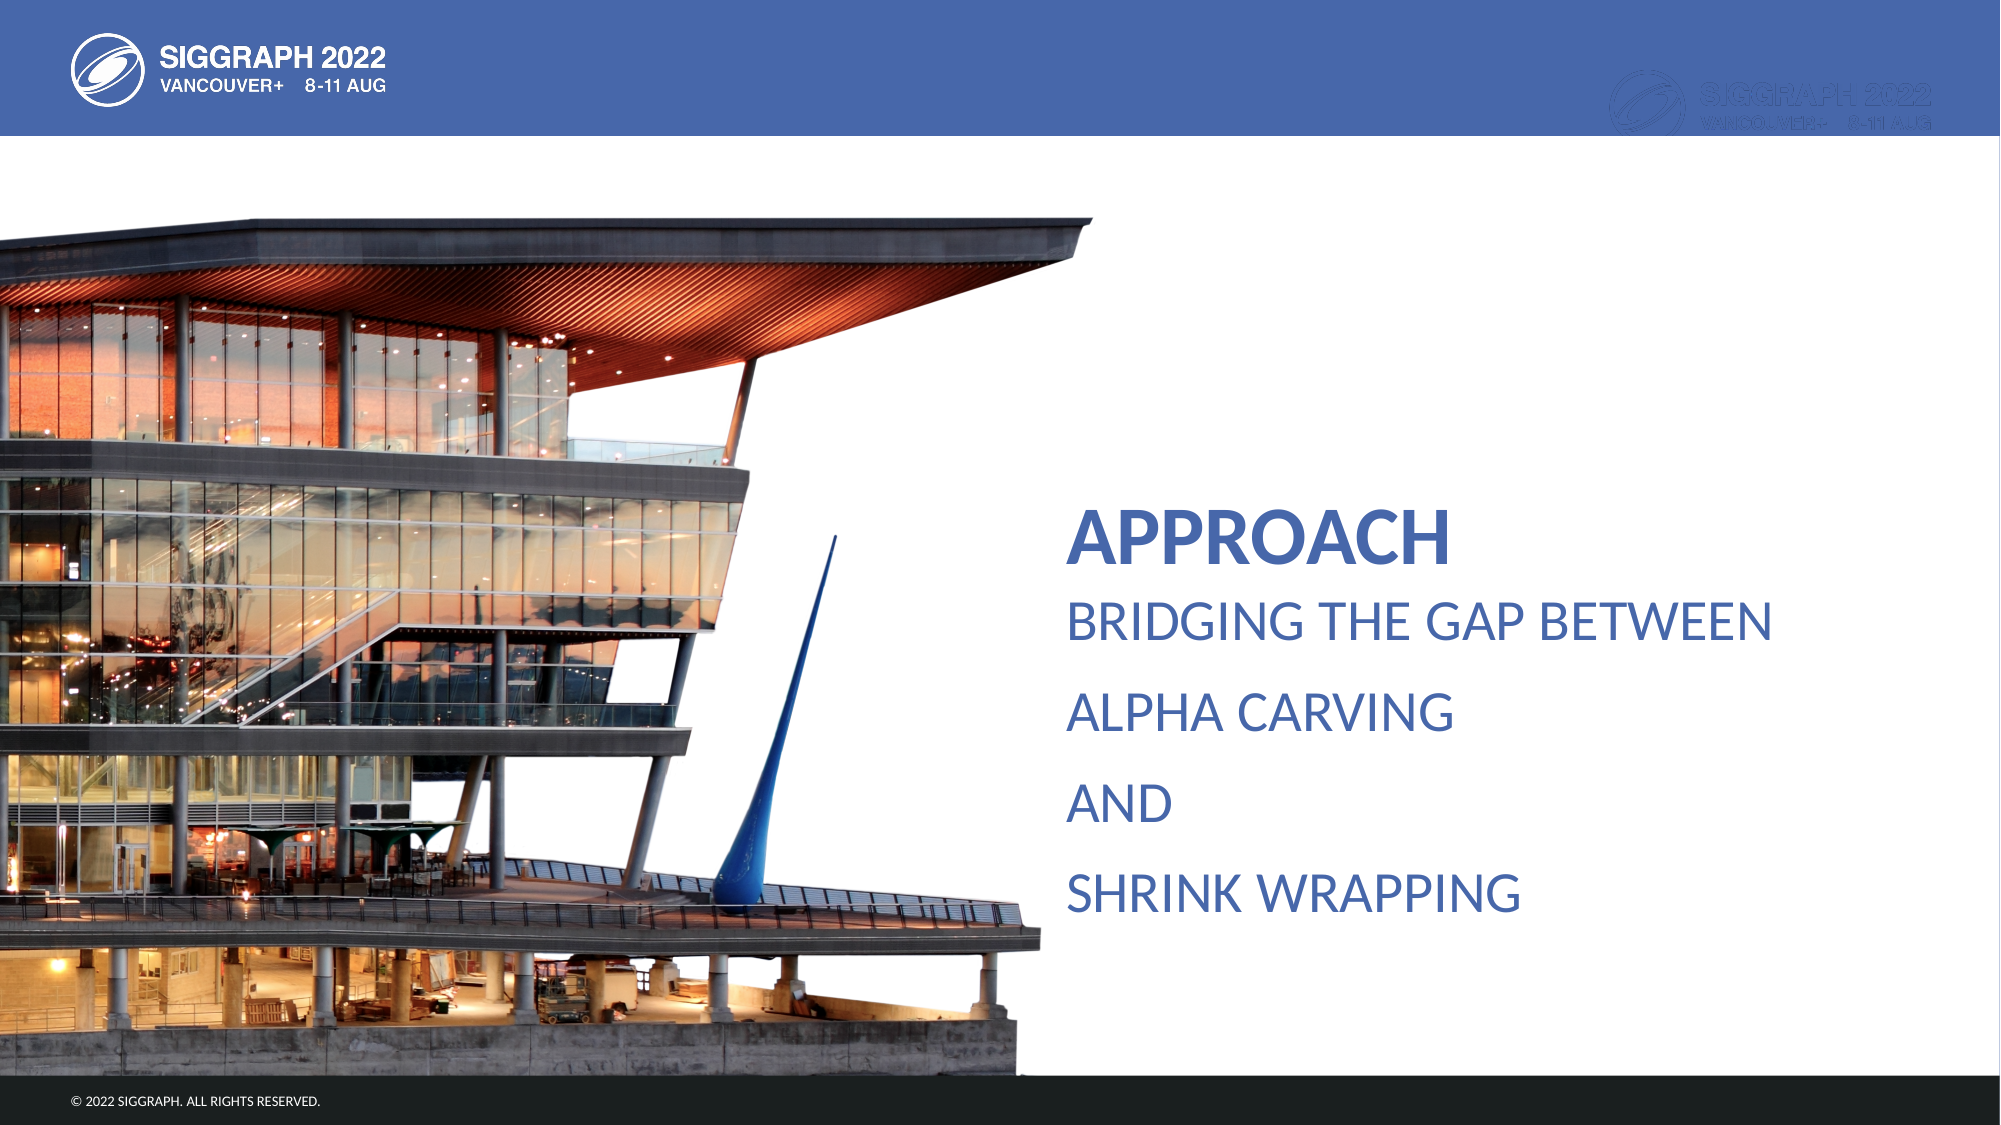

# Approach
Bridging the gap between
Alpha carving
and
shrink wrapping
© 2022 SIGGRAPH. All Rights Reserved.